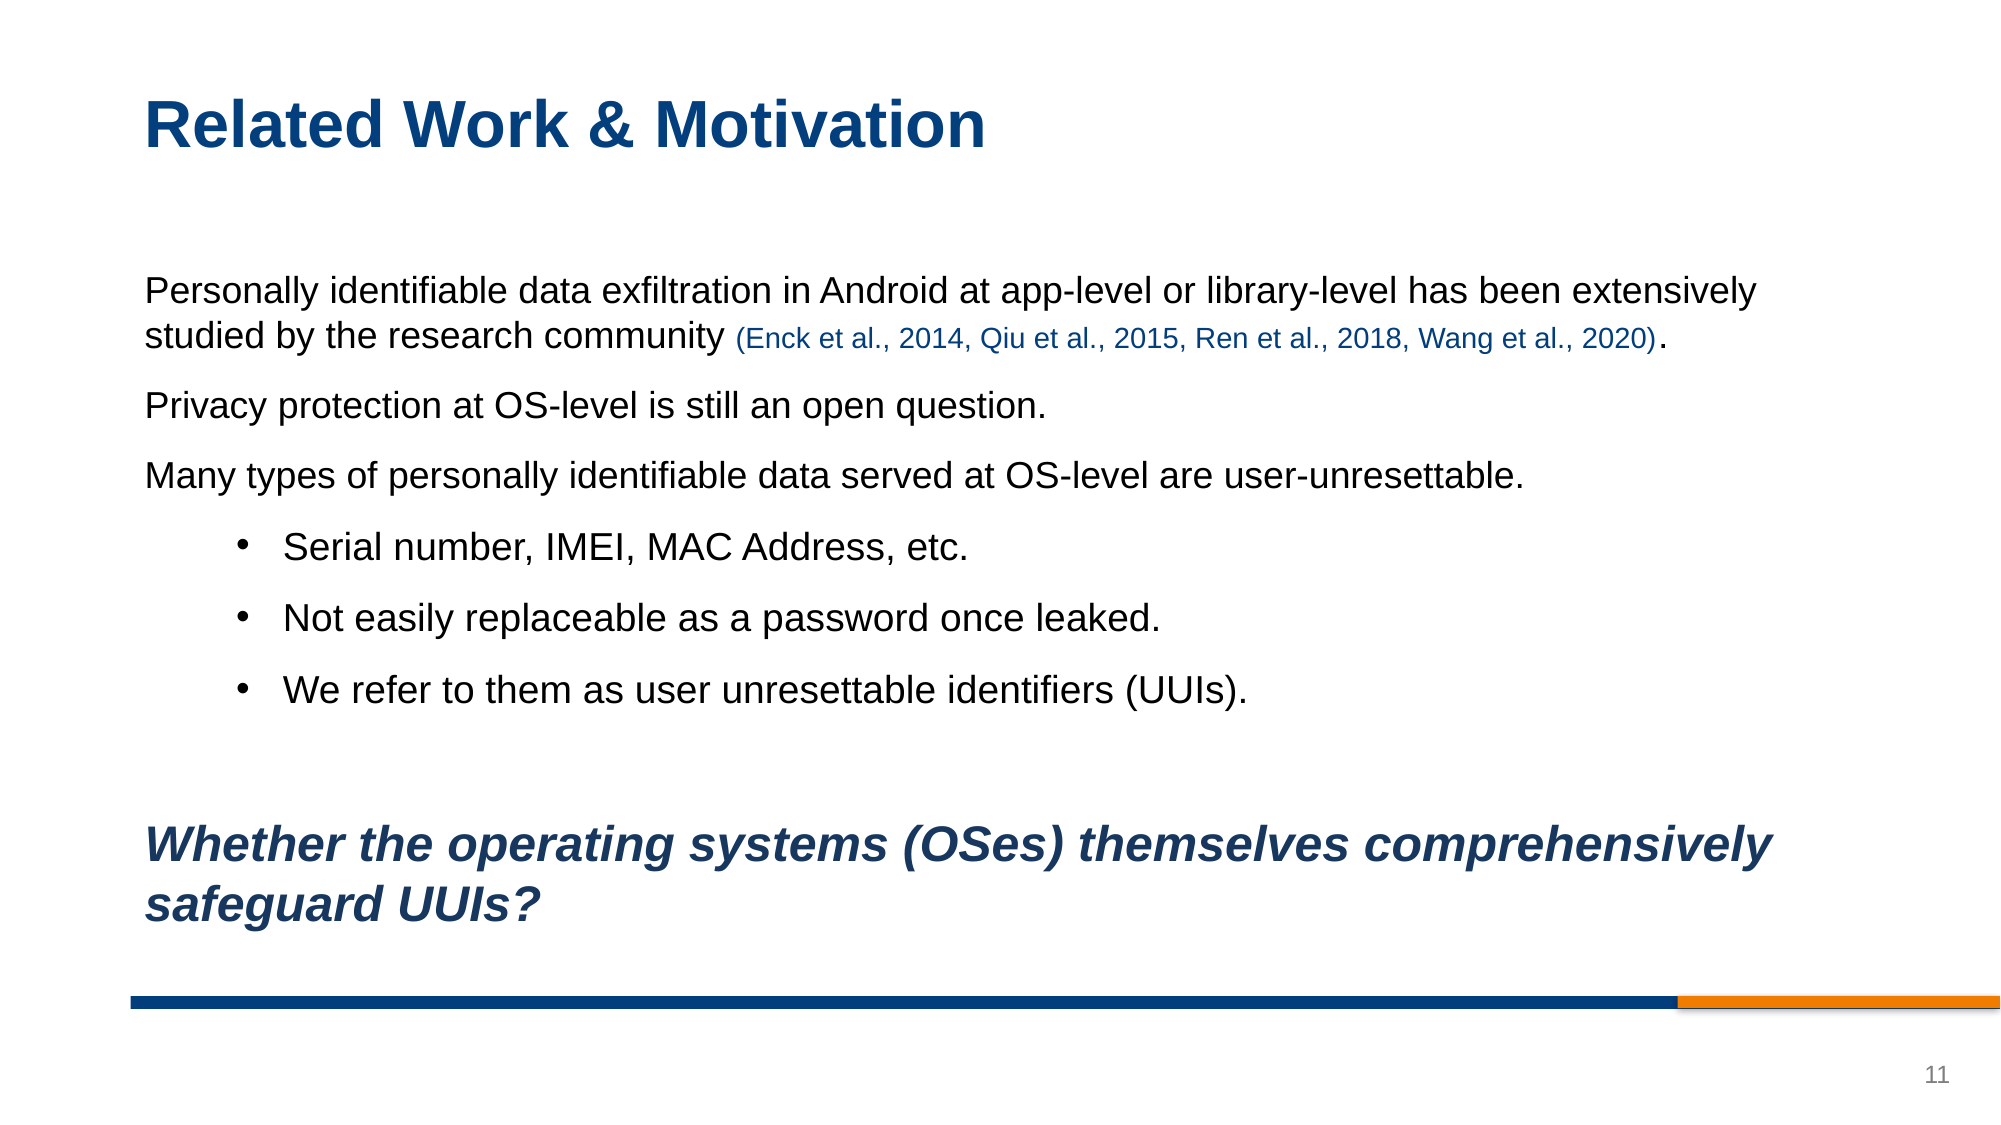

# Related Work & Motivation
Personally identifiable data exfiltration in Android at app-level or library-level has been extensively studied by the research community (Enck et al., 2014, Qiu et al., 2015, Ren et al., 2018, Wang et al., 2020).
Privacy protection at OS-level is still an open question.
Many types of personally identifiable data served at OS-level are user-unresettable.
Serial number, IMEI, MAC Address, etc.
Not easily replaceable as a password once leaked.
We refer to them as user unresettable identifiers (UUIs).

Whether the operating systems (OSes) themselves comprehensively safeguard UUIs?
11